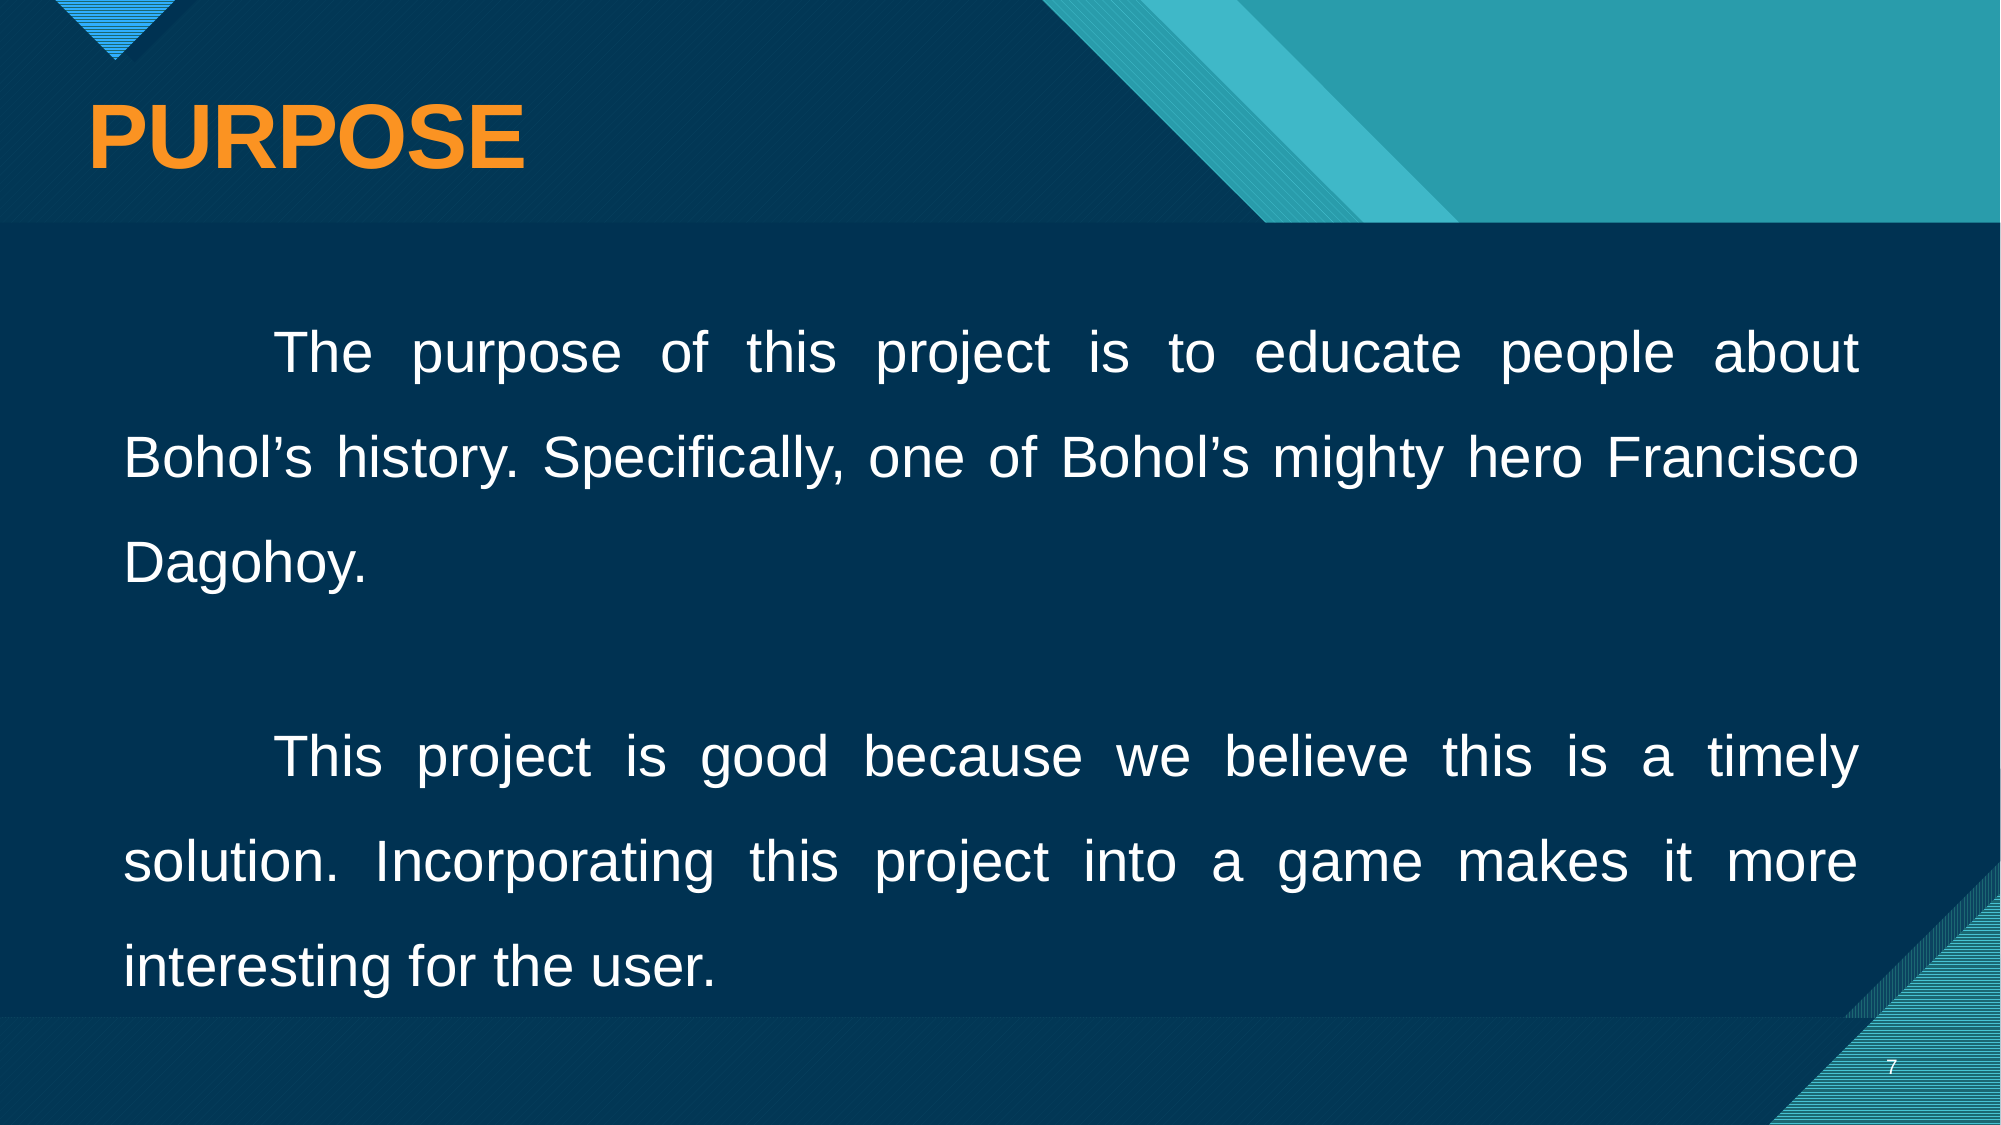

# PURPOSE
	The purpose of this project is to educate people about Bohol’s history. Specifically, one of Bohol’s mighty hero Francisco Dagohoy.

	This project is good because we believe this is a timely solution. Incorporating this project into a game makes it more interesting for the user.
7